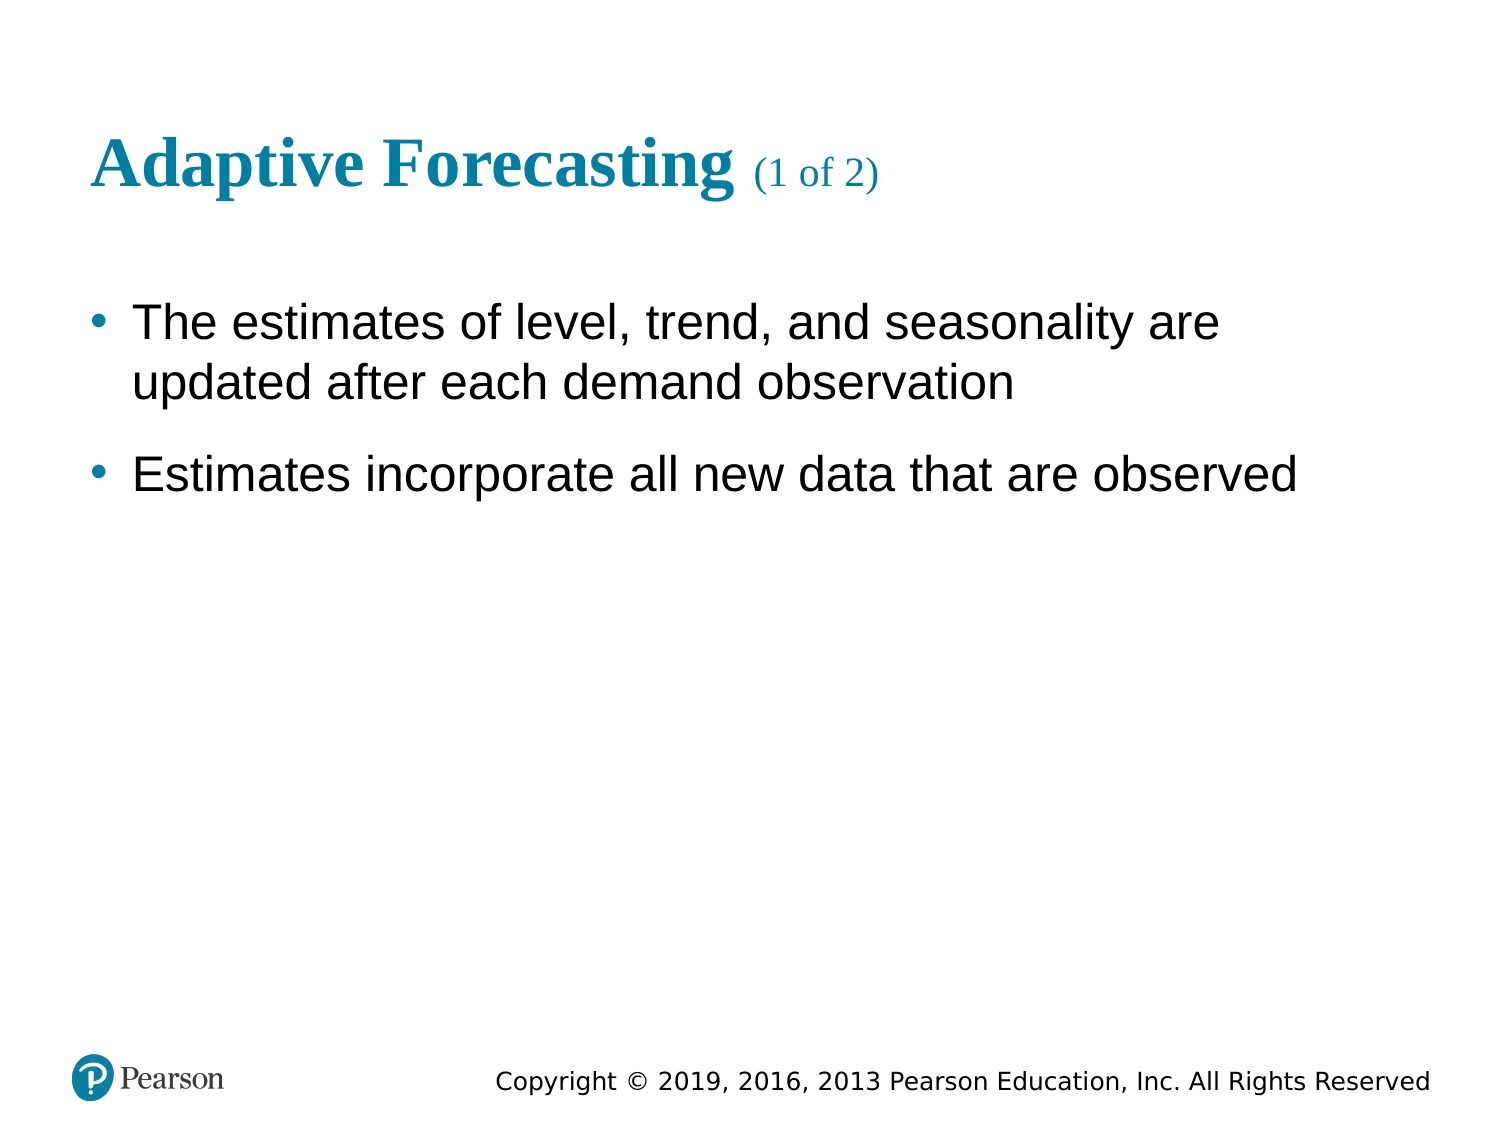

# Adaptive Forecasting (1 of 2)
The estimates of level, trend, and seasonality are updated after each demand observation
Estimates incorporate all new data that are observed